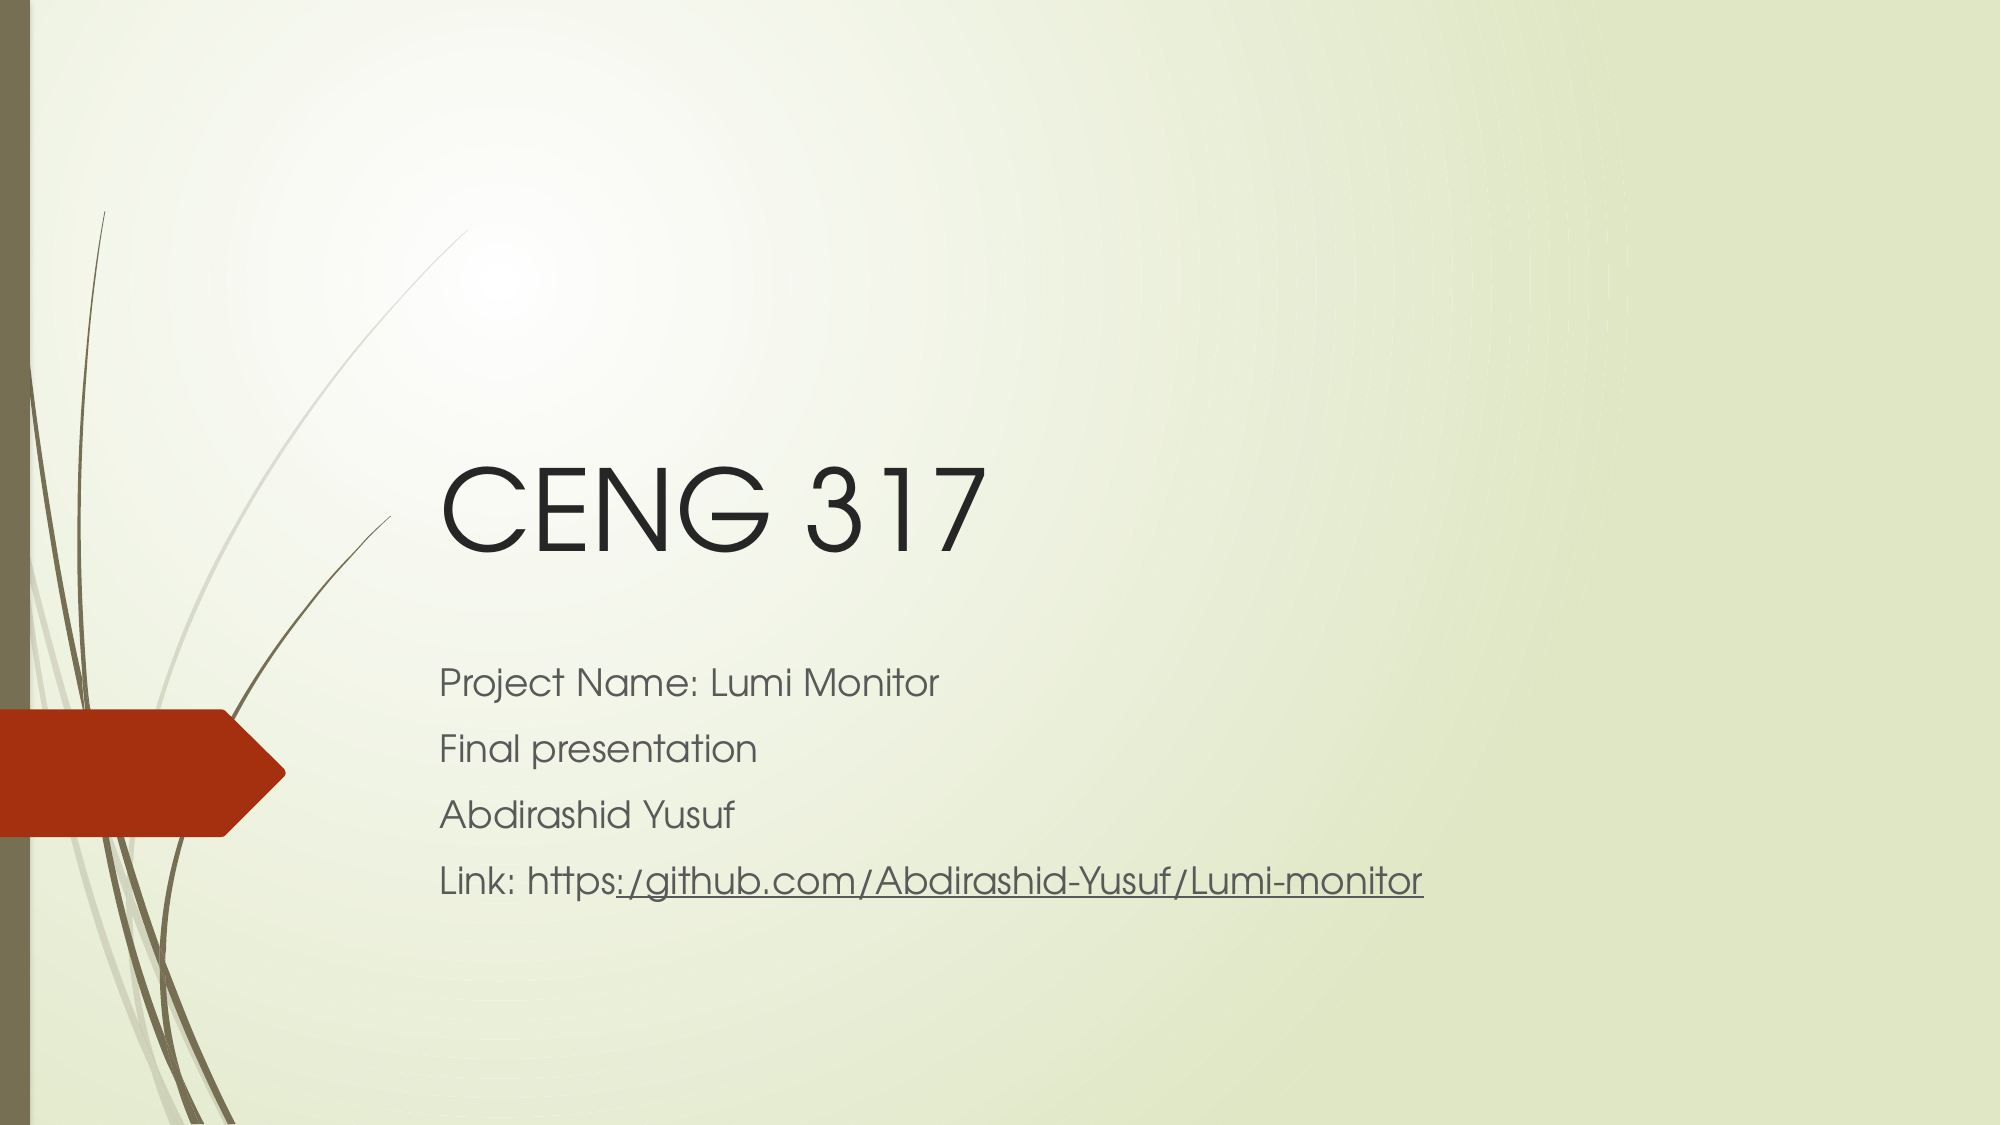

# CENG 317

Project Name: Lumi Monitor
Final presentation
Abdirashid Yusuf
Link: https:/github.com/Abdirashid-Yusuf/Lumi-monitor